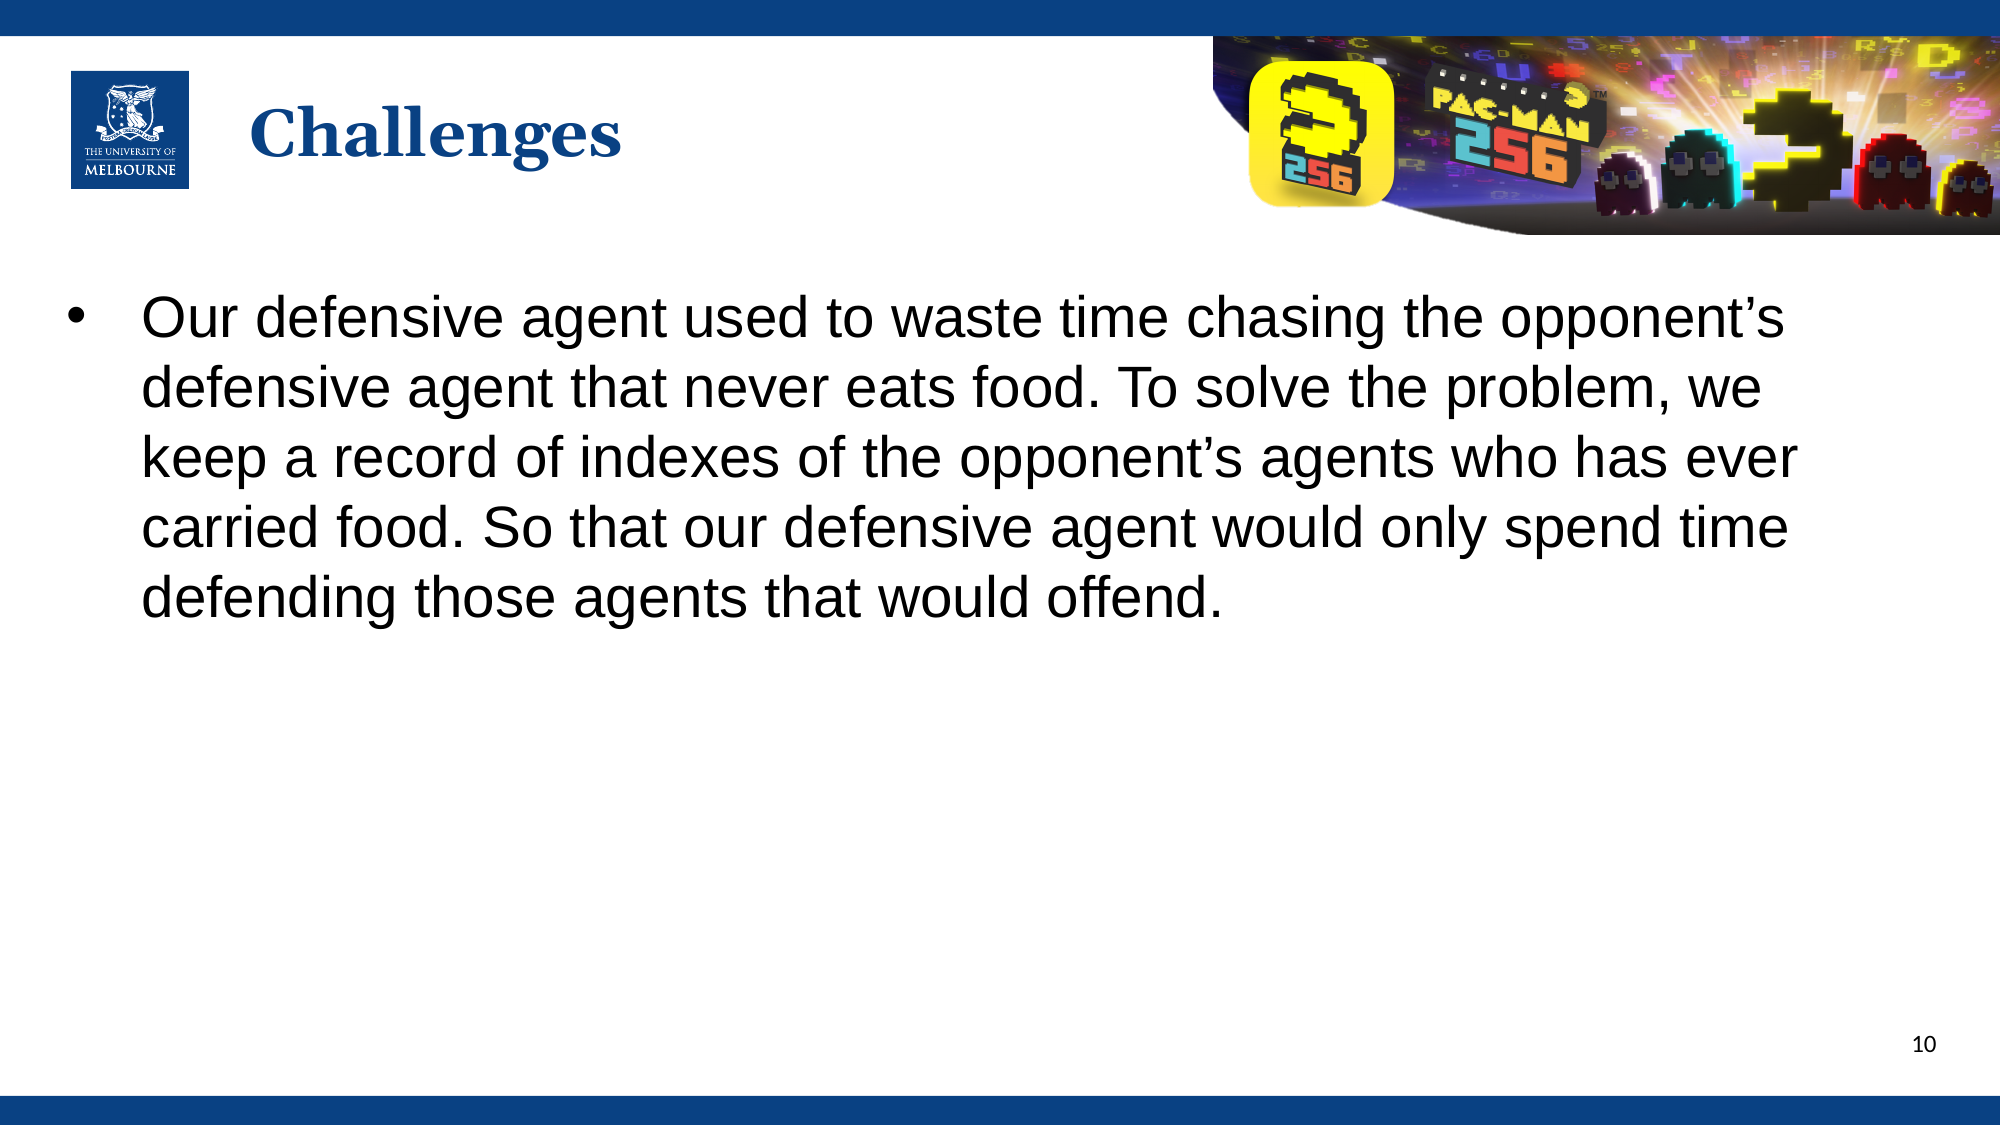

# Challenges
Our defensive agent used to waste time chasing the opponent’s defensive agent that never eats food. To solve the problem, we keep a record of indexes of the opponent’s agents who has ever carried food. So that our defensive agent would only spend time defending those agents that would offend.

10